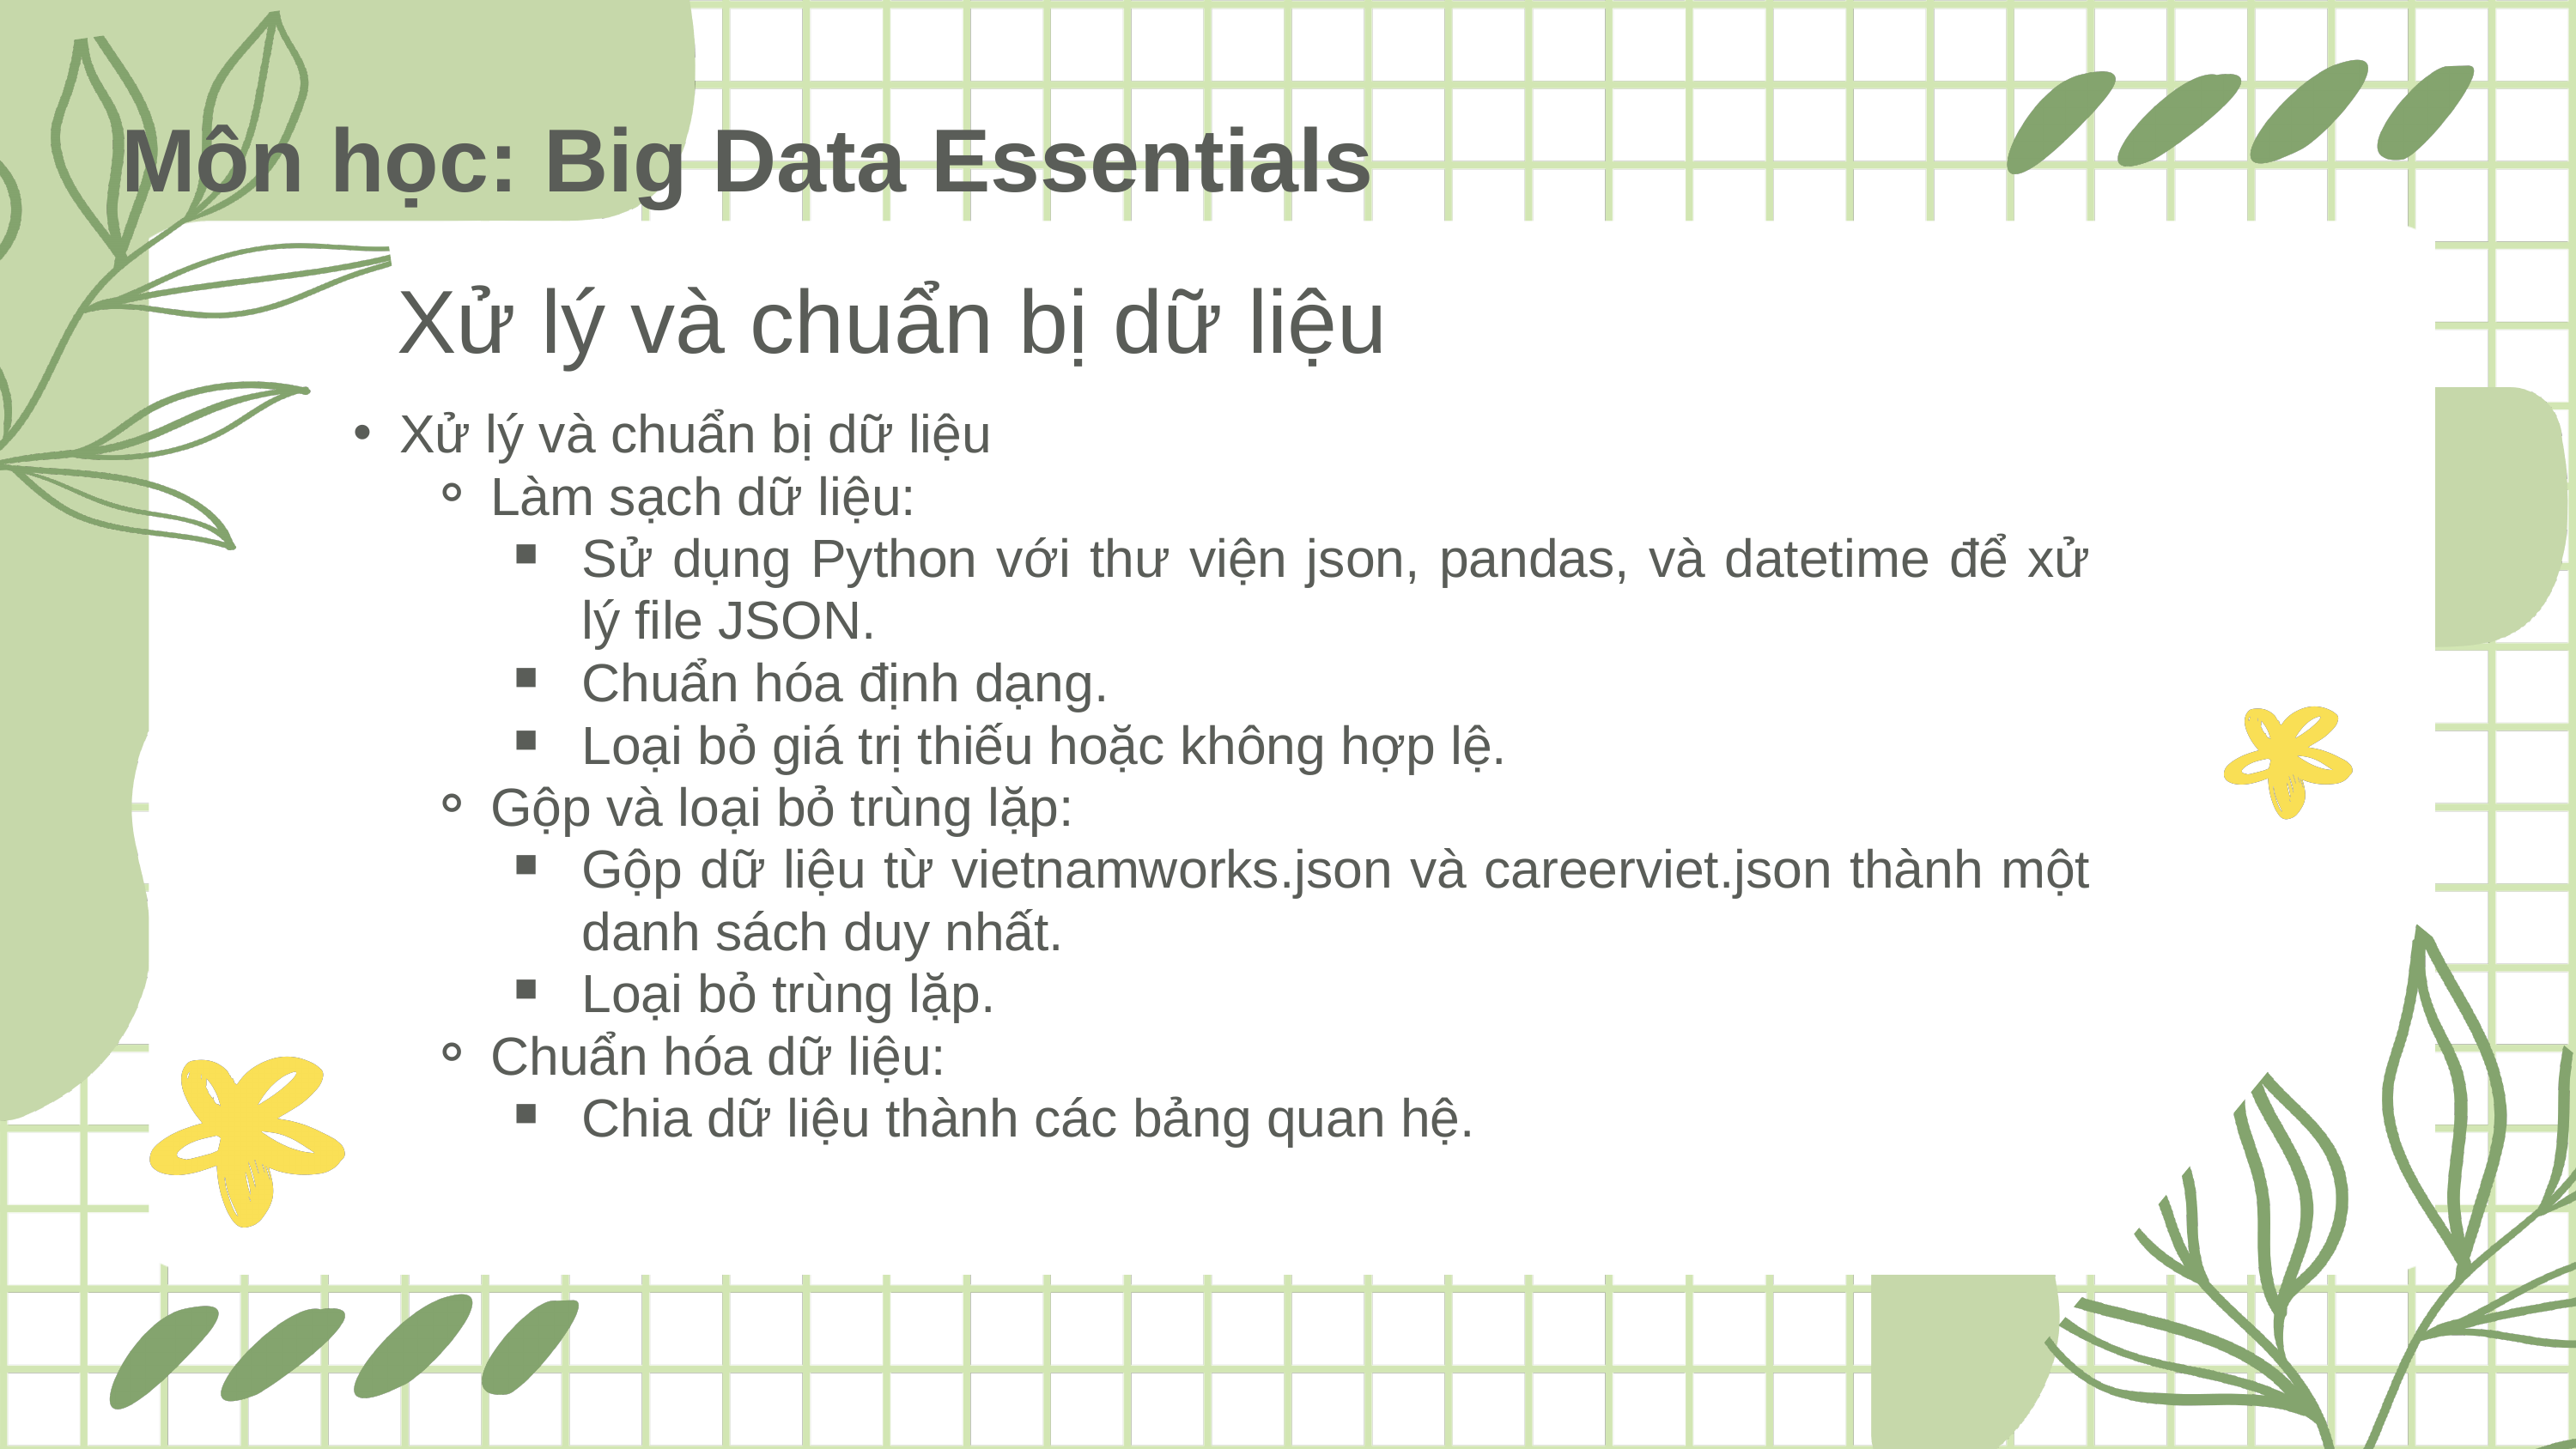

Môn học: Big Data Essentials

Xử lý và chuẩn bị dữ liệu

Xử lý và chuẩn bị dữ liệu
Làm sạch dữ liệu:
Sử dụng Python với thư viện json, pandas, và datetime để xử lý file JSON.
Chuẩn hóa định dạng.
Loại bỏ giá trị thiếu hoặc không hợp lệ.
Gộp và loại bỏ trùng lặp:
Gộp dữ liệu từ vietnamworks.json và careerviet.json thành một danh sách duy nhất.
Loại bỏ trùng lặp.
Chuẩn hóa dữ liệu:
Chia dữ liệu thành các bảng quan hệ.